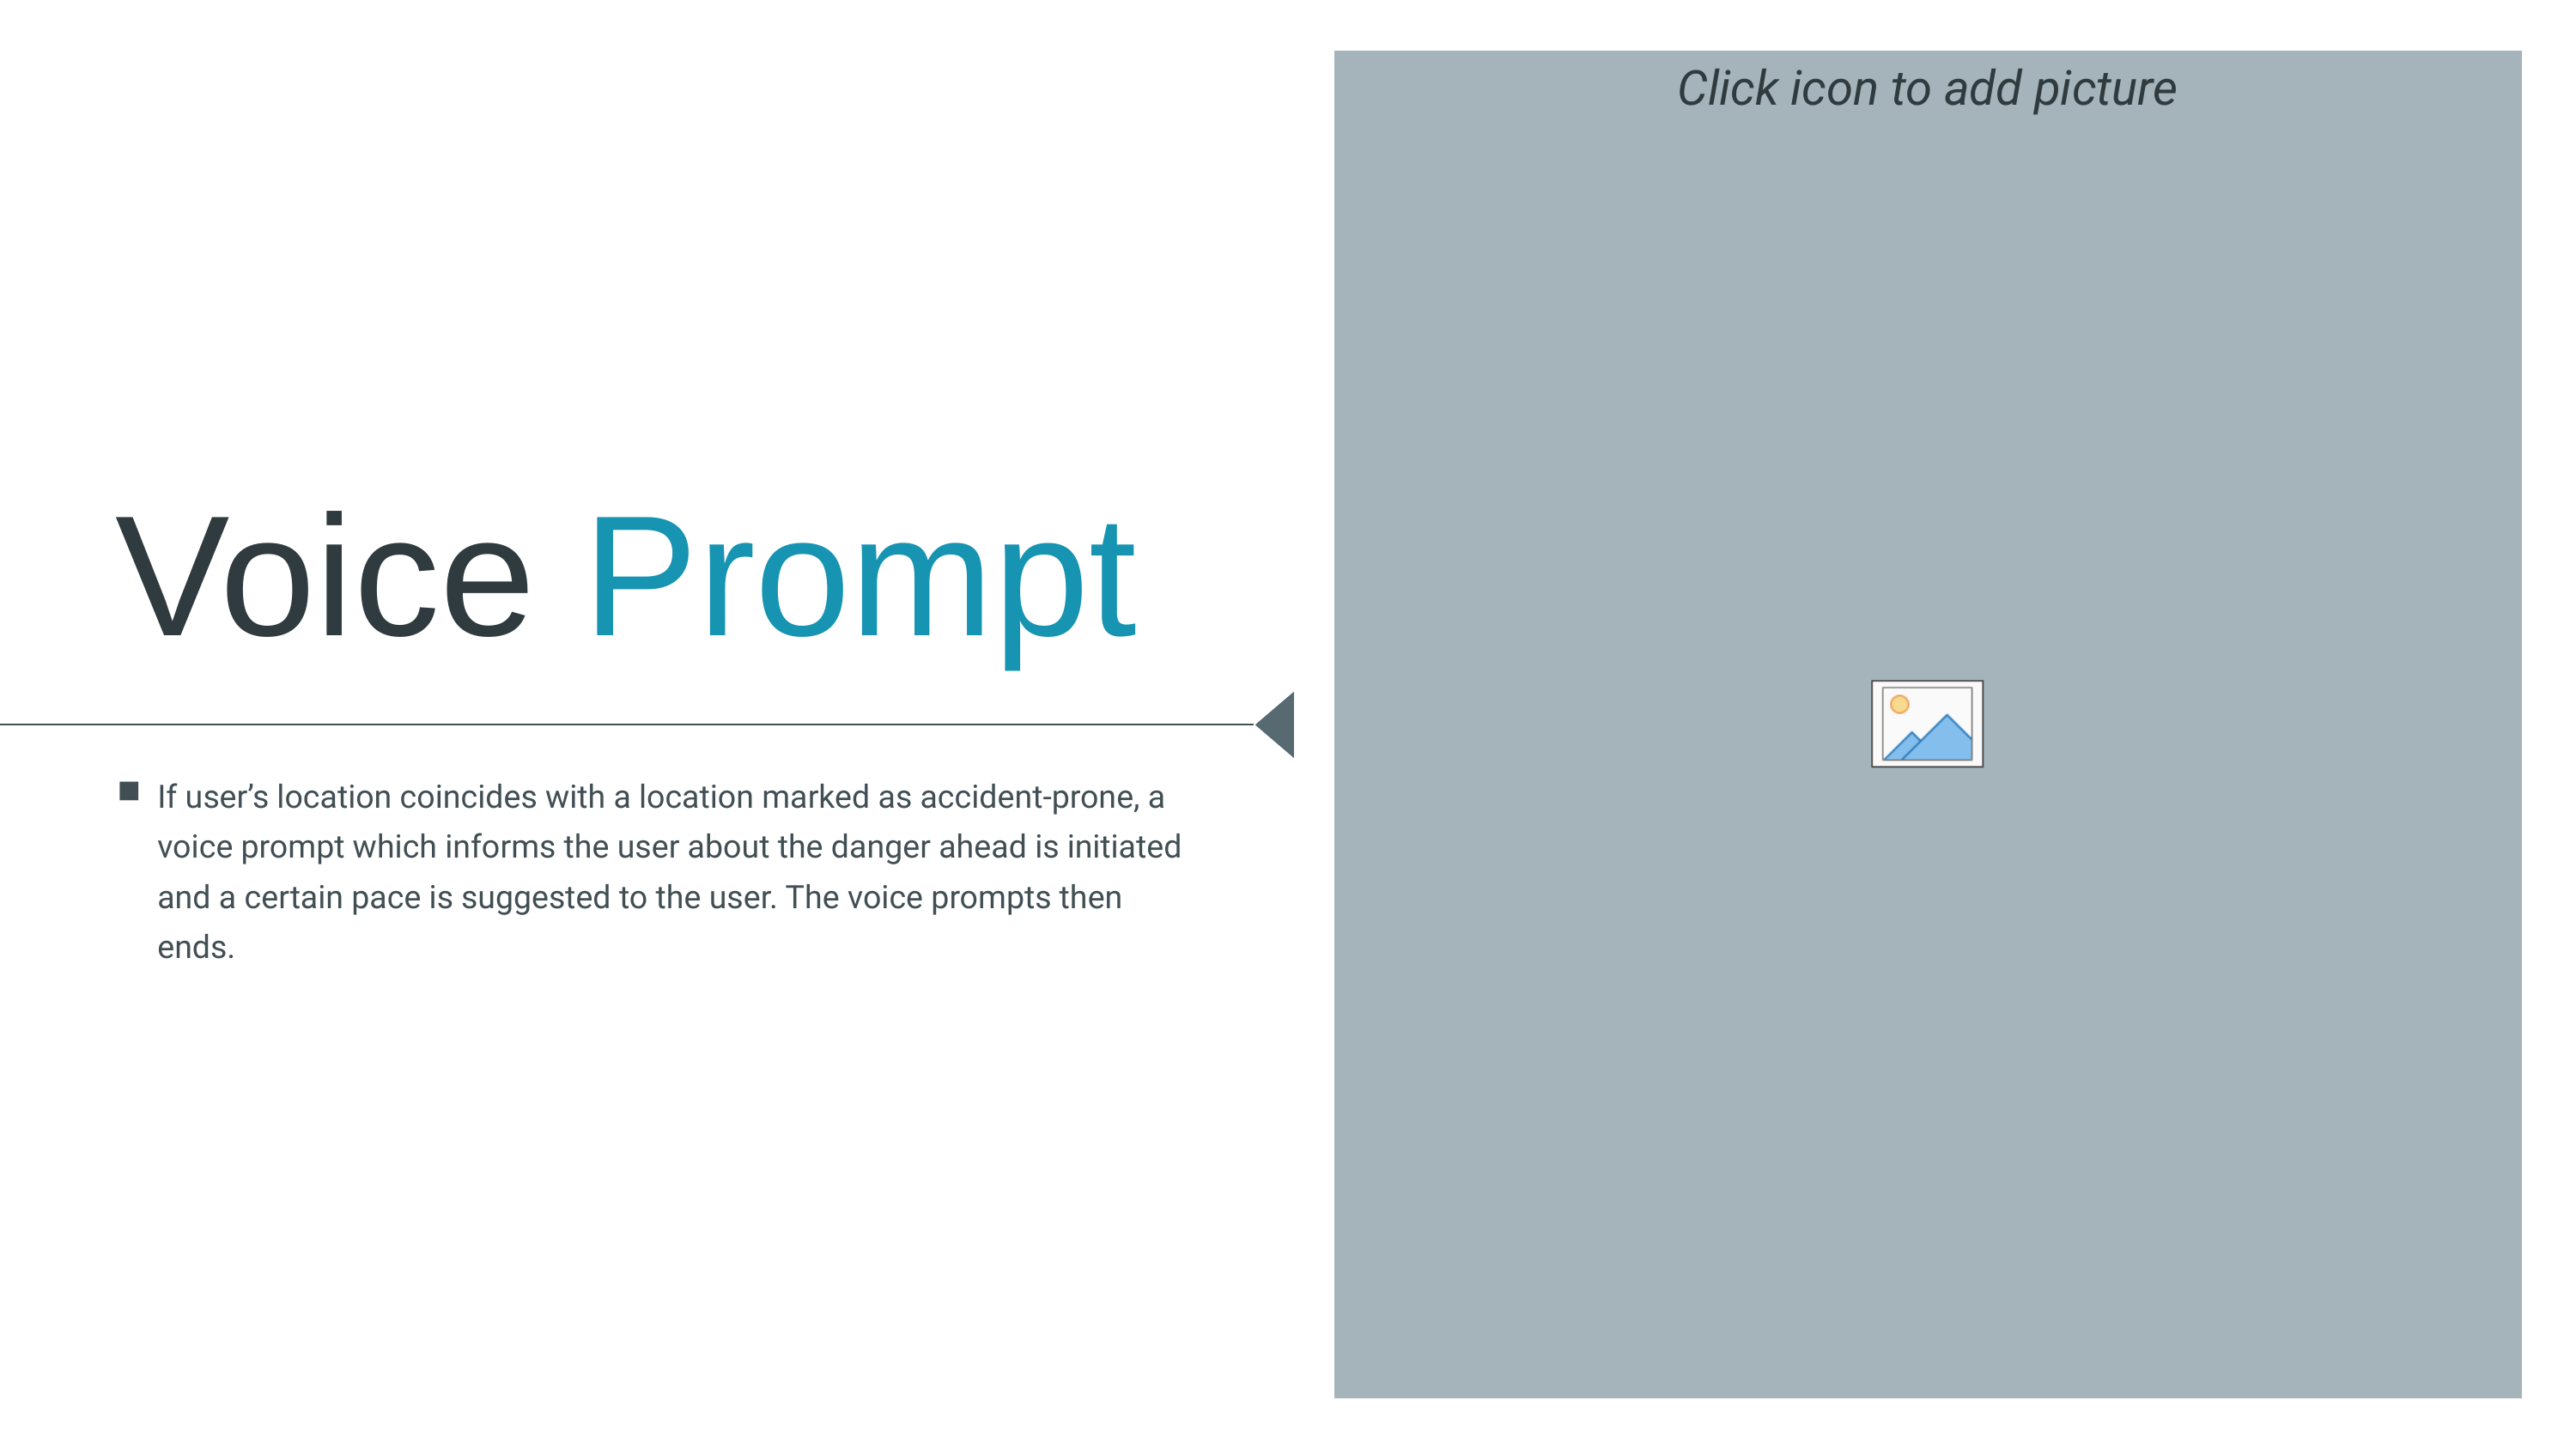

# Voice Prompt
If user’s location coincides with a location marked as accident-prone, a voice prompt which informs the user about the danger ahead is initiated and a certain pace is suggested to the user. The voice prompts then ends.